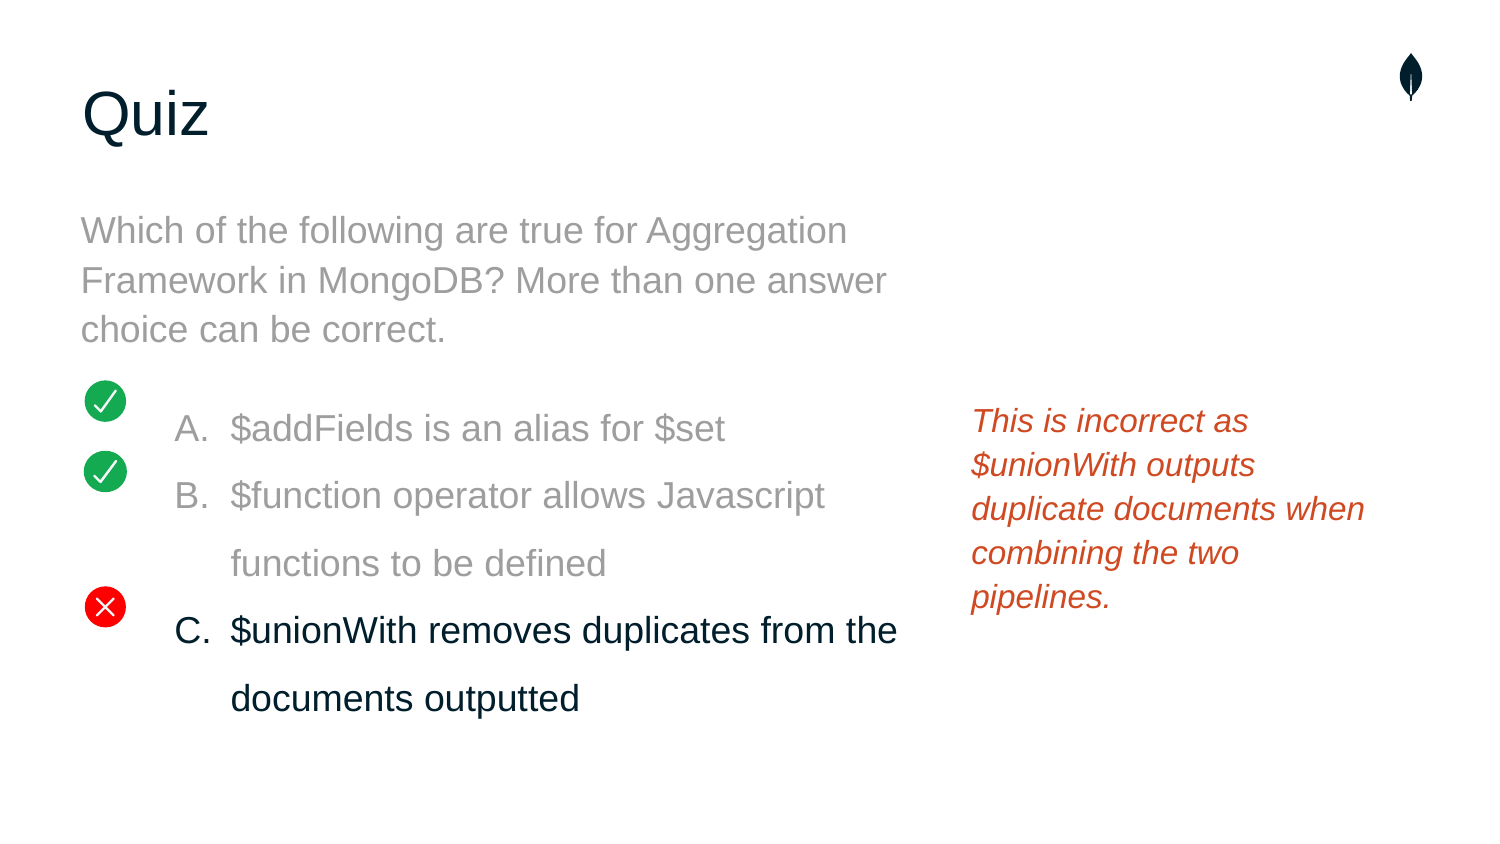

# Quiz
Which of the following are true for Aggregation Framework in MongoDB? More than one answer choice can be correct.
$addFields is an alias for $set
$function operator allows Javascript functions to be defined
$unionWith removes duplicates from the documents outputted

This is incorrect as $unionWith outputs duplicate documents when combining the two pipelines.